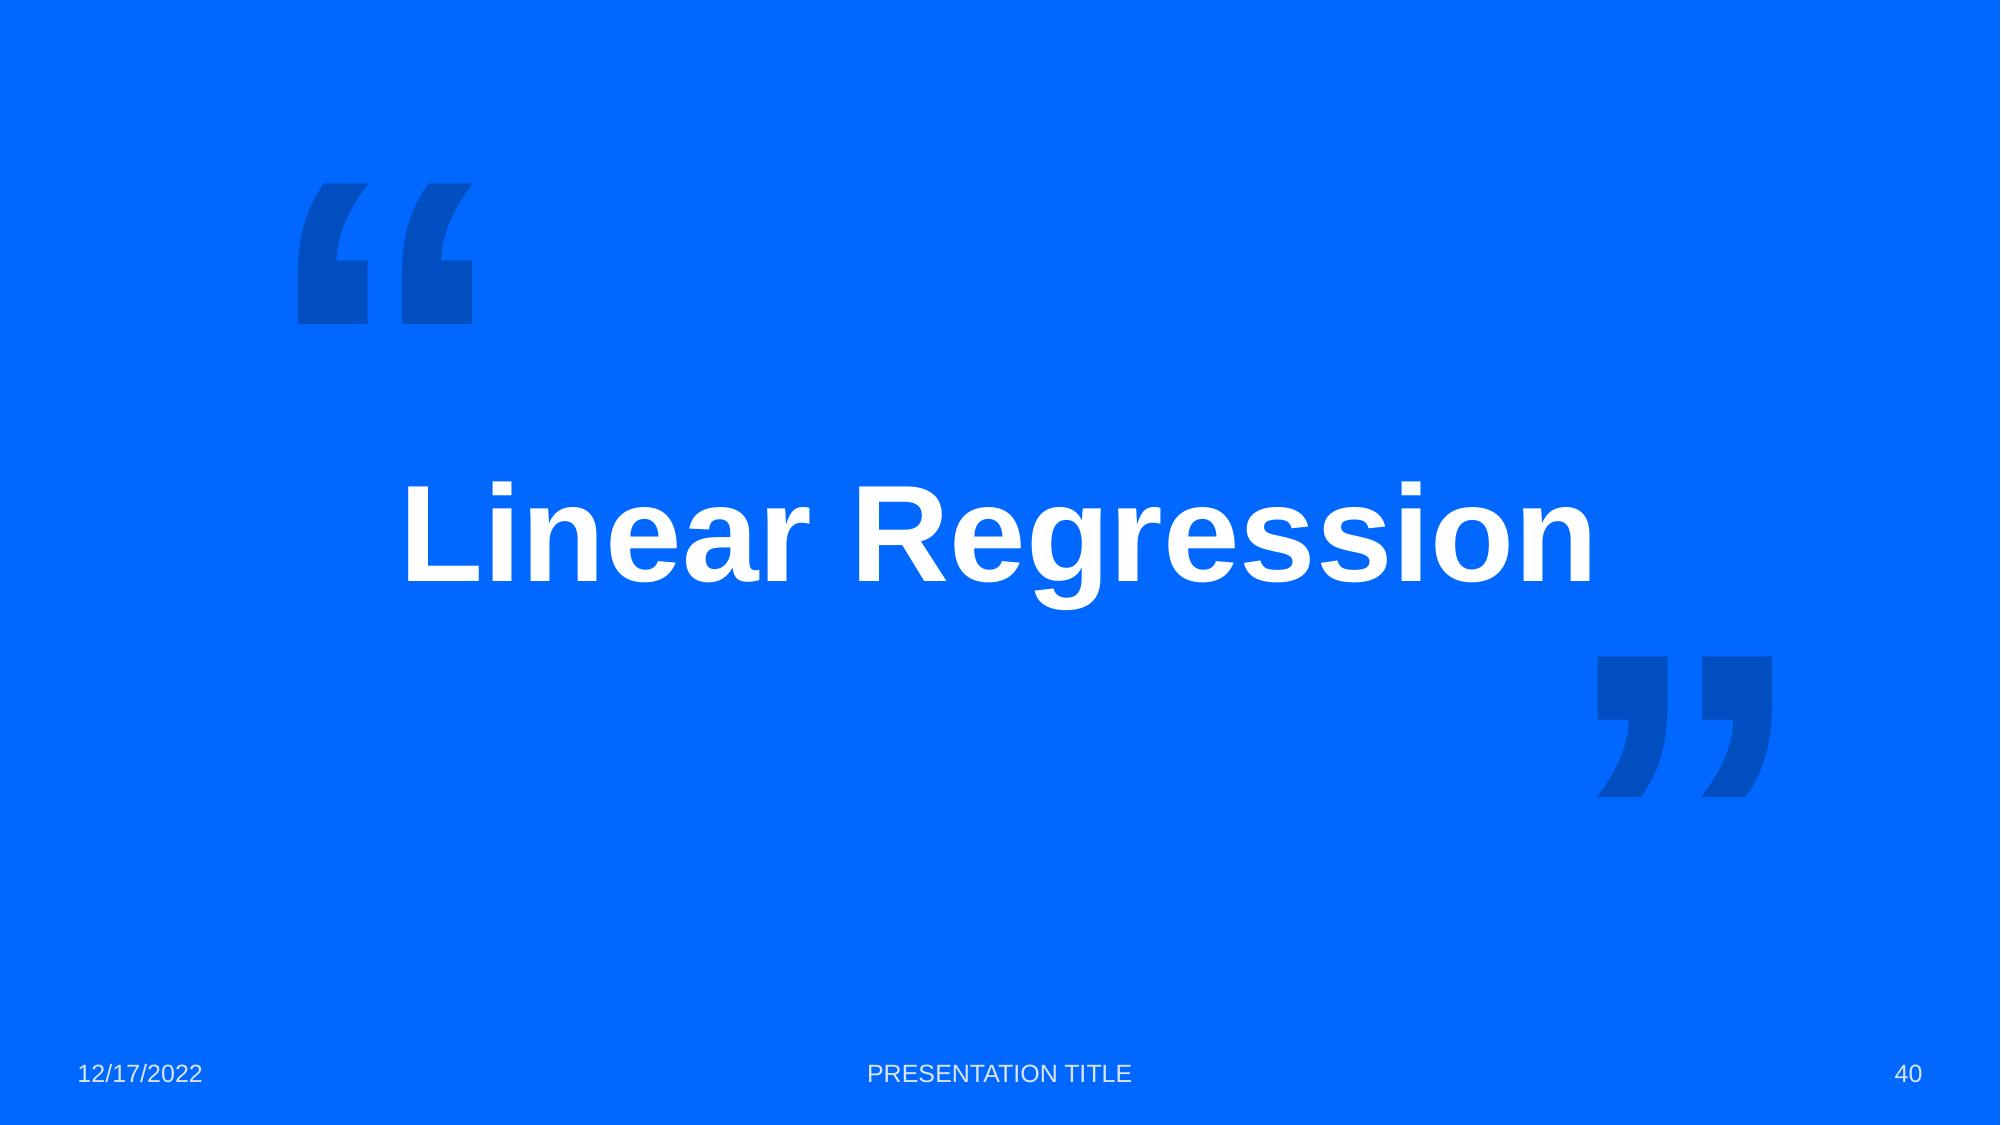

“
# Linear Regression
”
12/17/2022
PRESENTATION TITLE
40